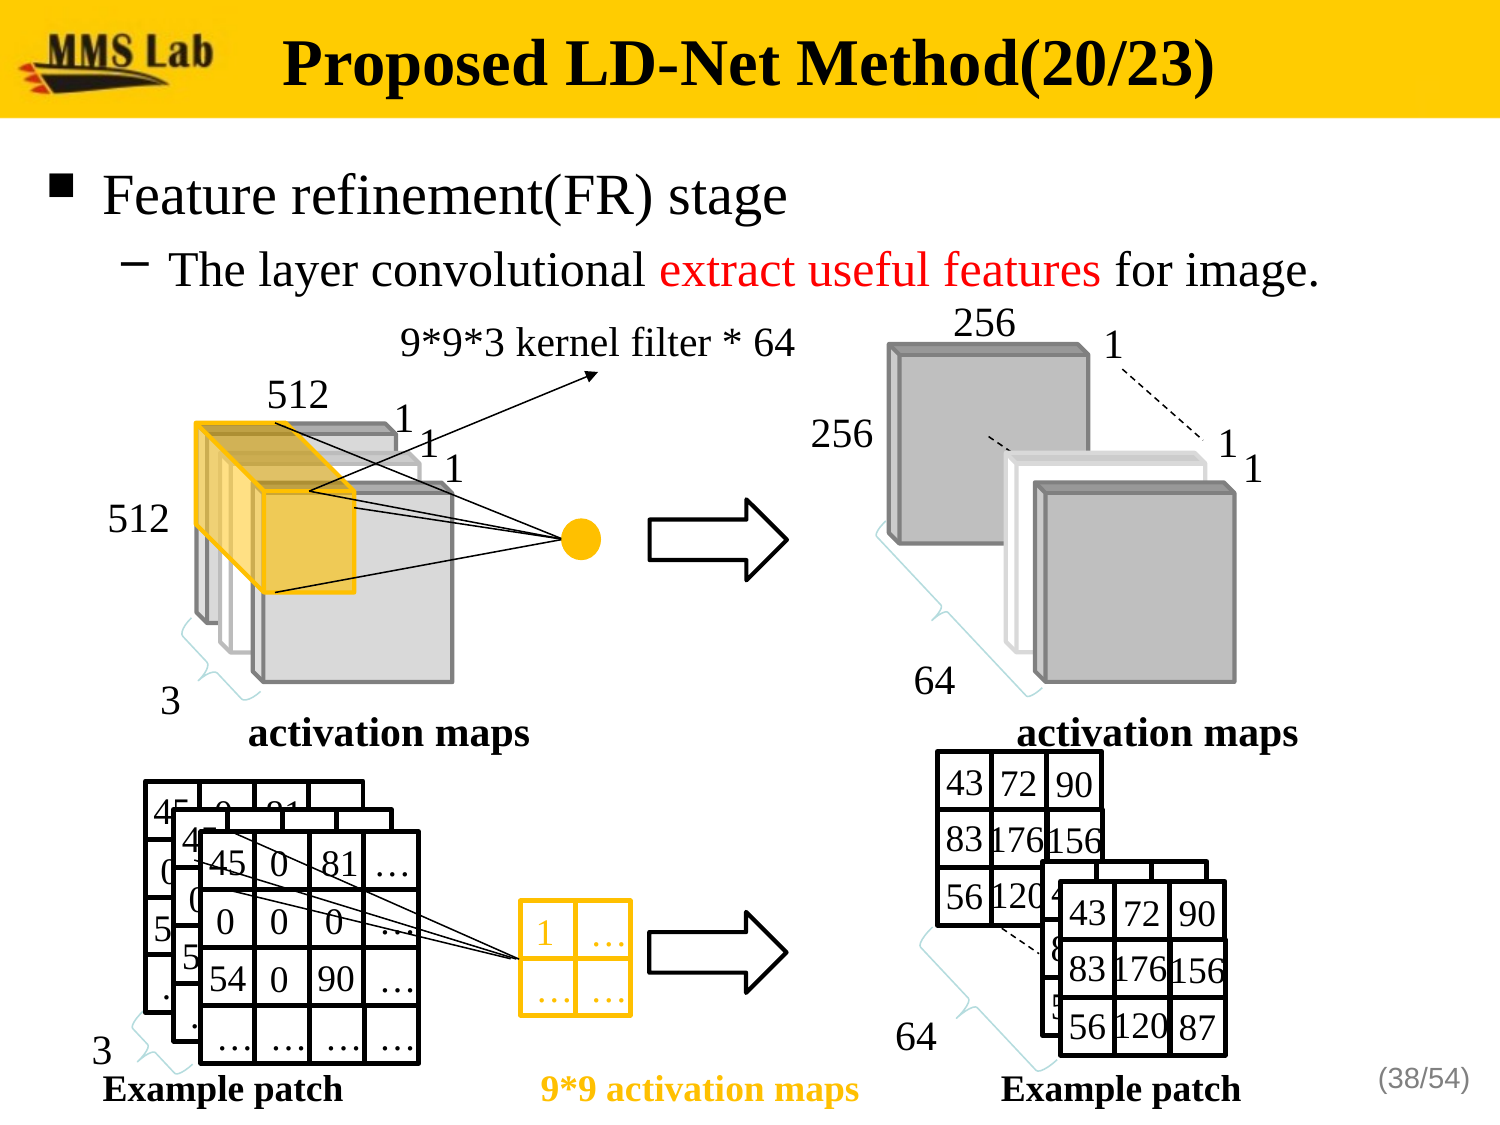

# Proposed LD-Net Method(20/23)
Feature refinement(FR) stage
The layer convolutional extract useful features for image.

256
1

256
1
1

64
9*9*3 kernel filter * 64
512
1
1

1

512

3

activation maps
activation maps
43

72
90
83
176
156

120
56
87

45

…
81

0

0
0
0
…
90
54

0

…

…
…
…
…
45

…
81

0

0
0
0
…
90
54

0

…

…
…
…
…
45

…
81

0

0
0
0
…
90
54

0

…

…
…
…
…
43

72
90
83
176
156

120
56
87

43

72
90
83
176
156

120
56
87

1
…
…
…

64

3
Example patch
9*9 activation maps
Example patch